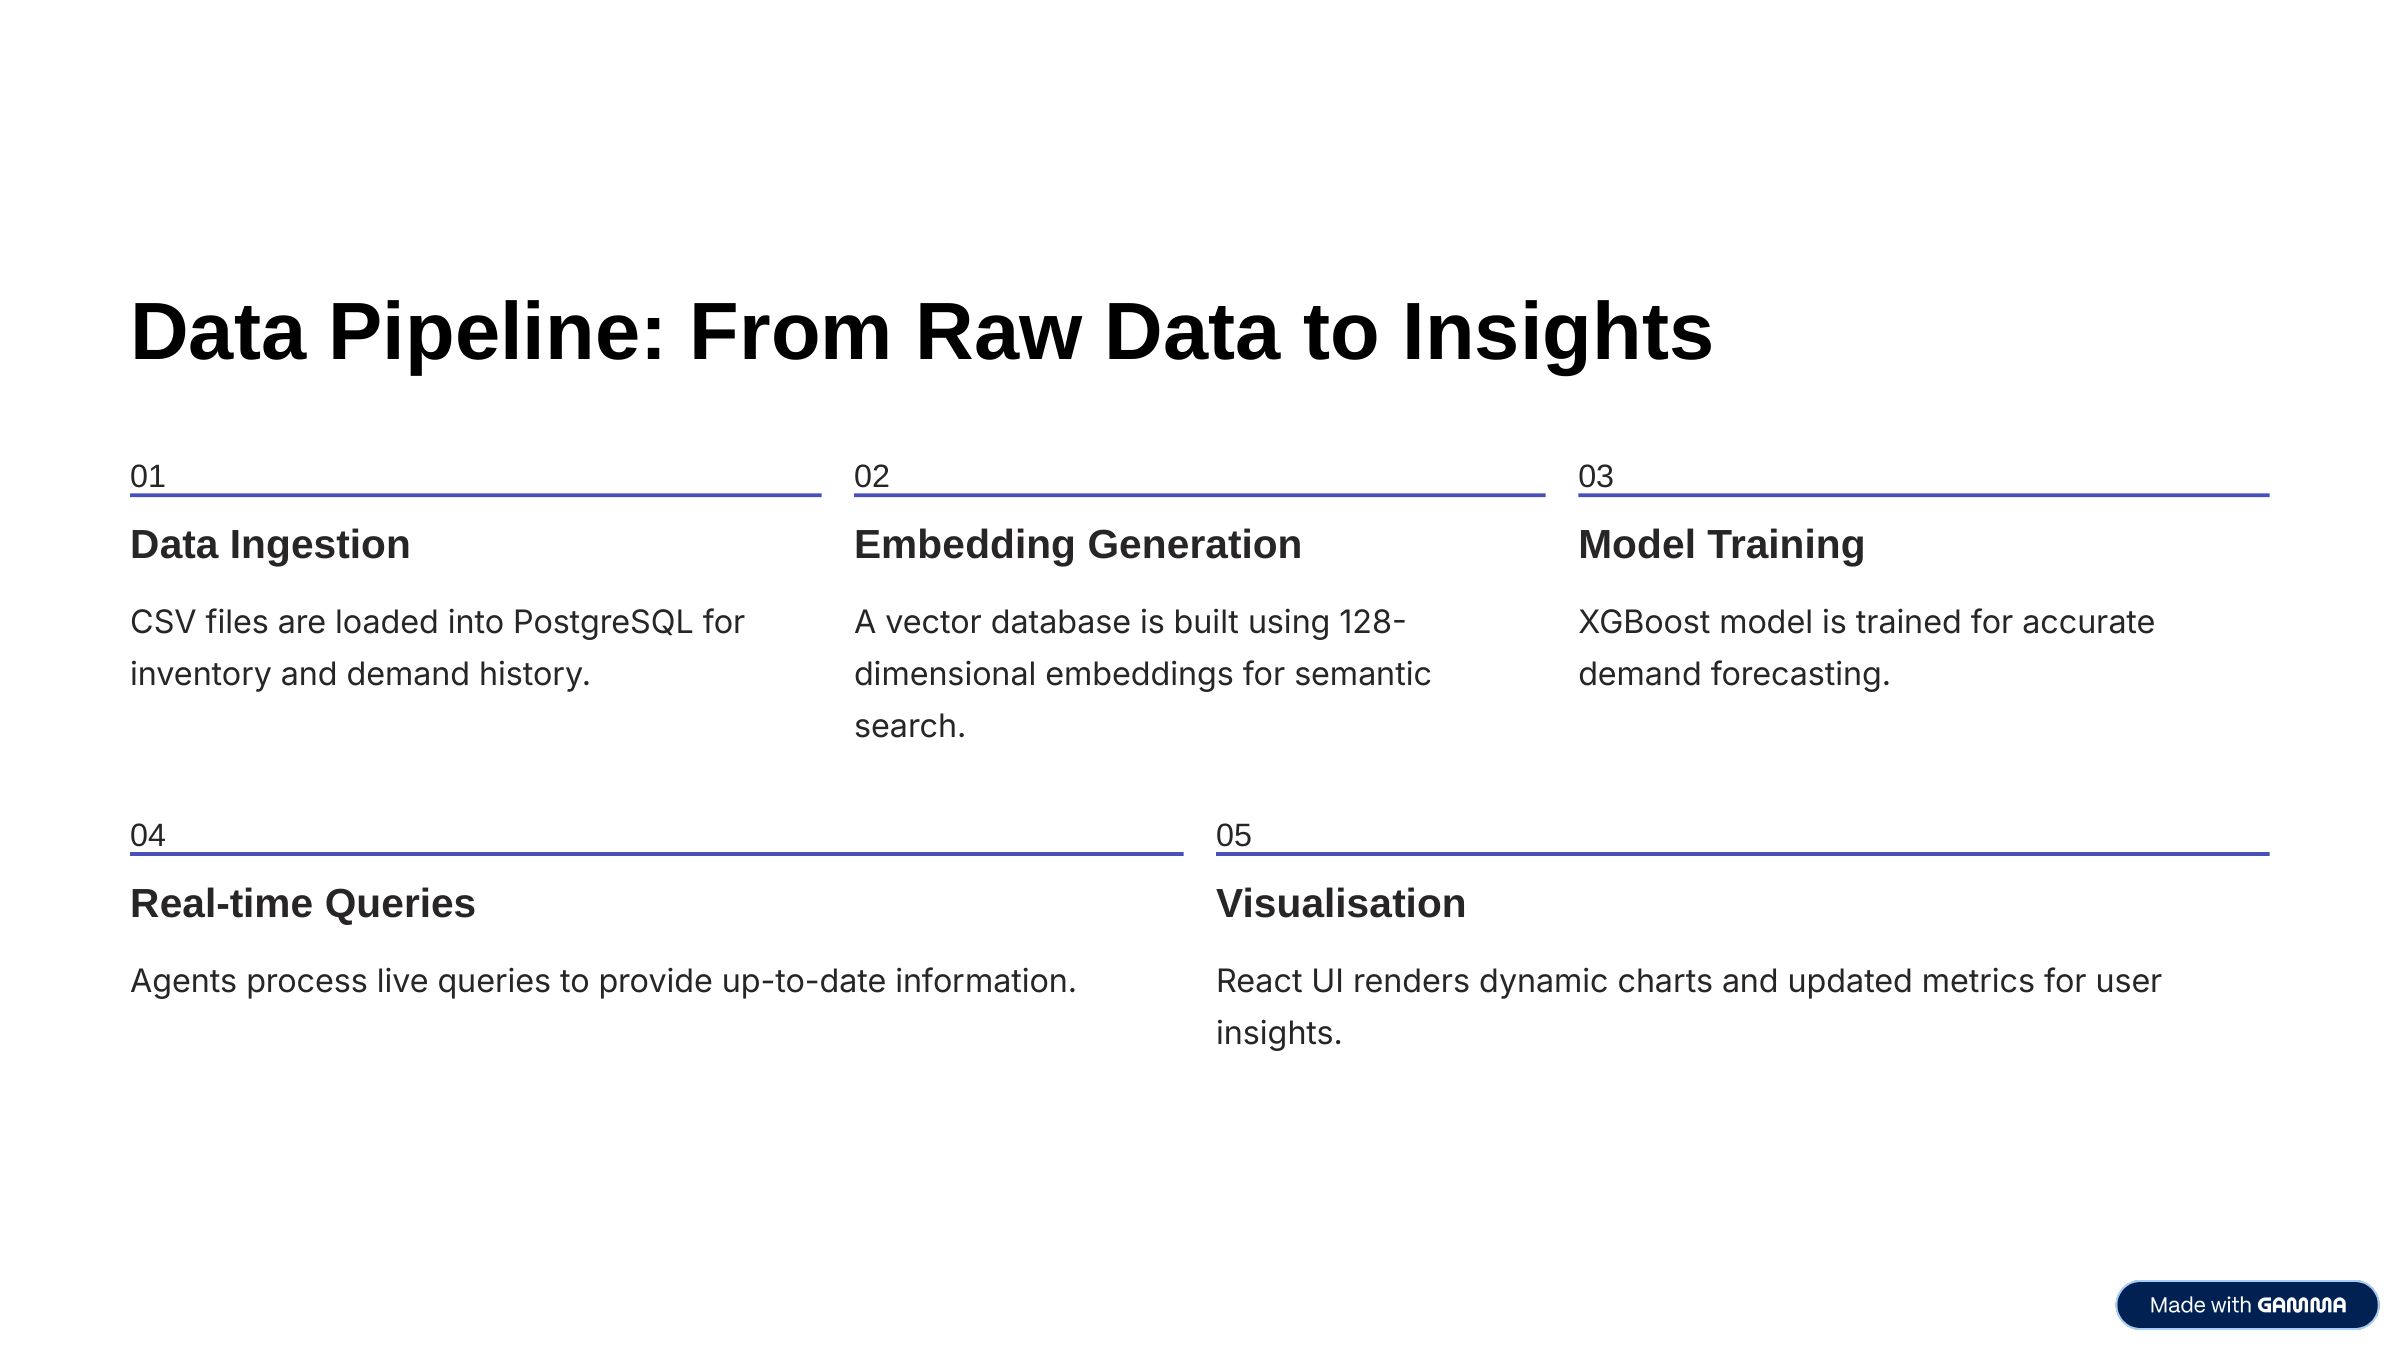

Data Pipeline: From Raw Data to Insights
01
02
03

Data Ingestion
Embedding Generation
Model Training
CSV files are loaded into PostgreSQL for inventory and demand history.
A vector database is built using 128-dimensional embeddings for semantic search.
XGBoost model is trained for accurate demand forecasting.
04
05

Real-time Queries
Visualisation
Agents process live queries to provide up-to-date information.
React UI renders dynamic charts and updated metrics for user insights.